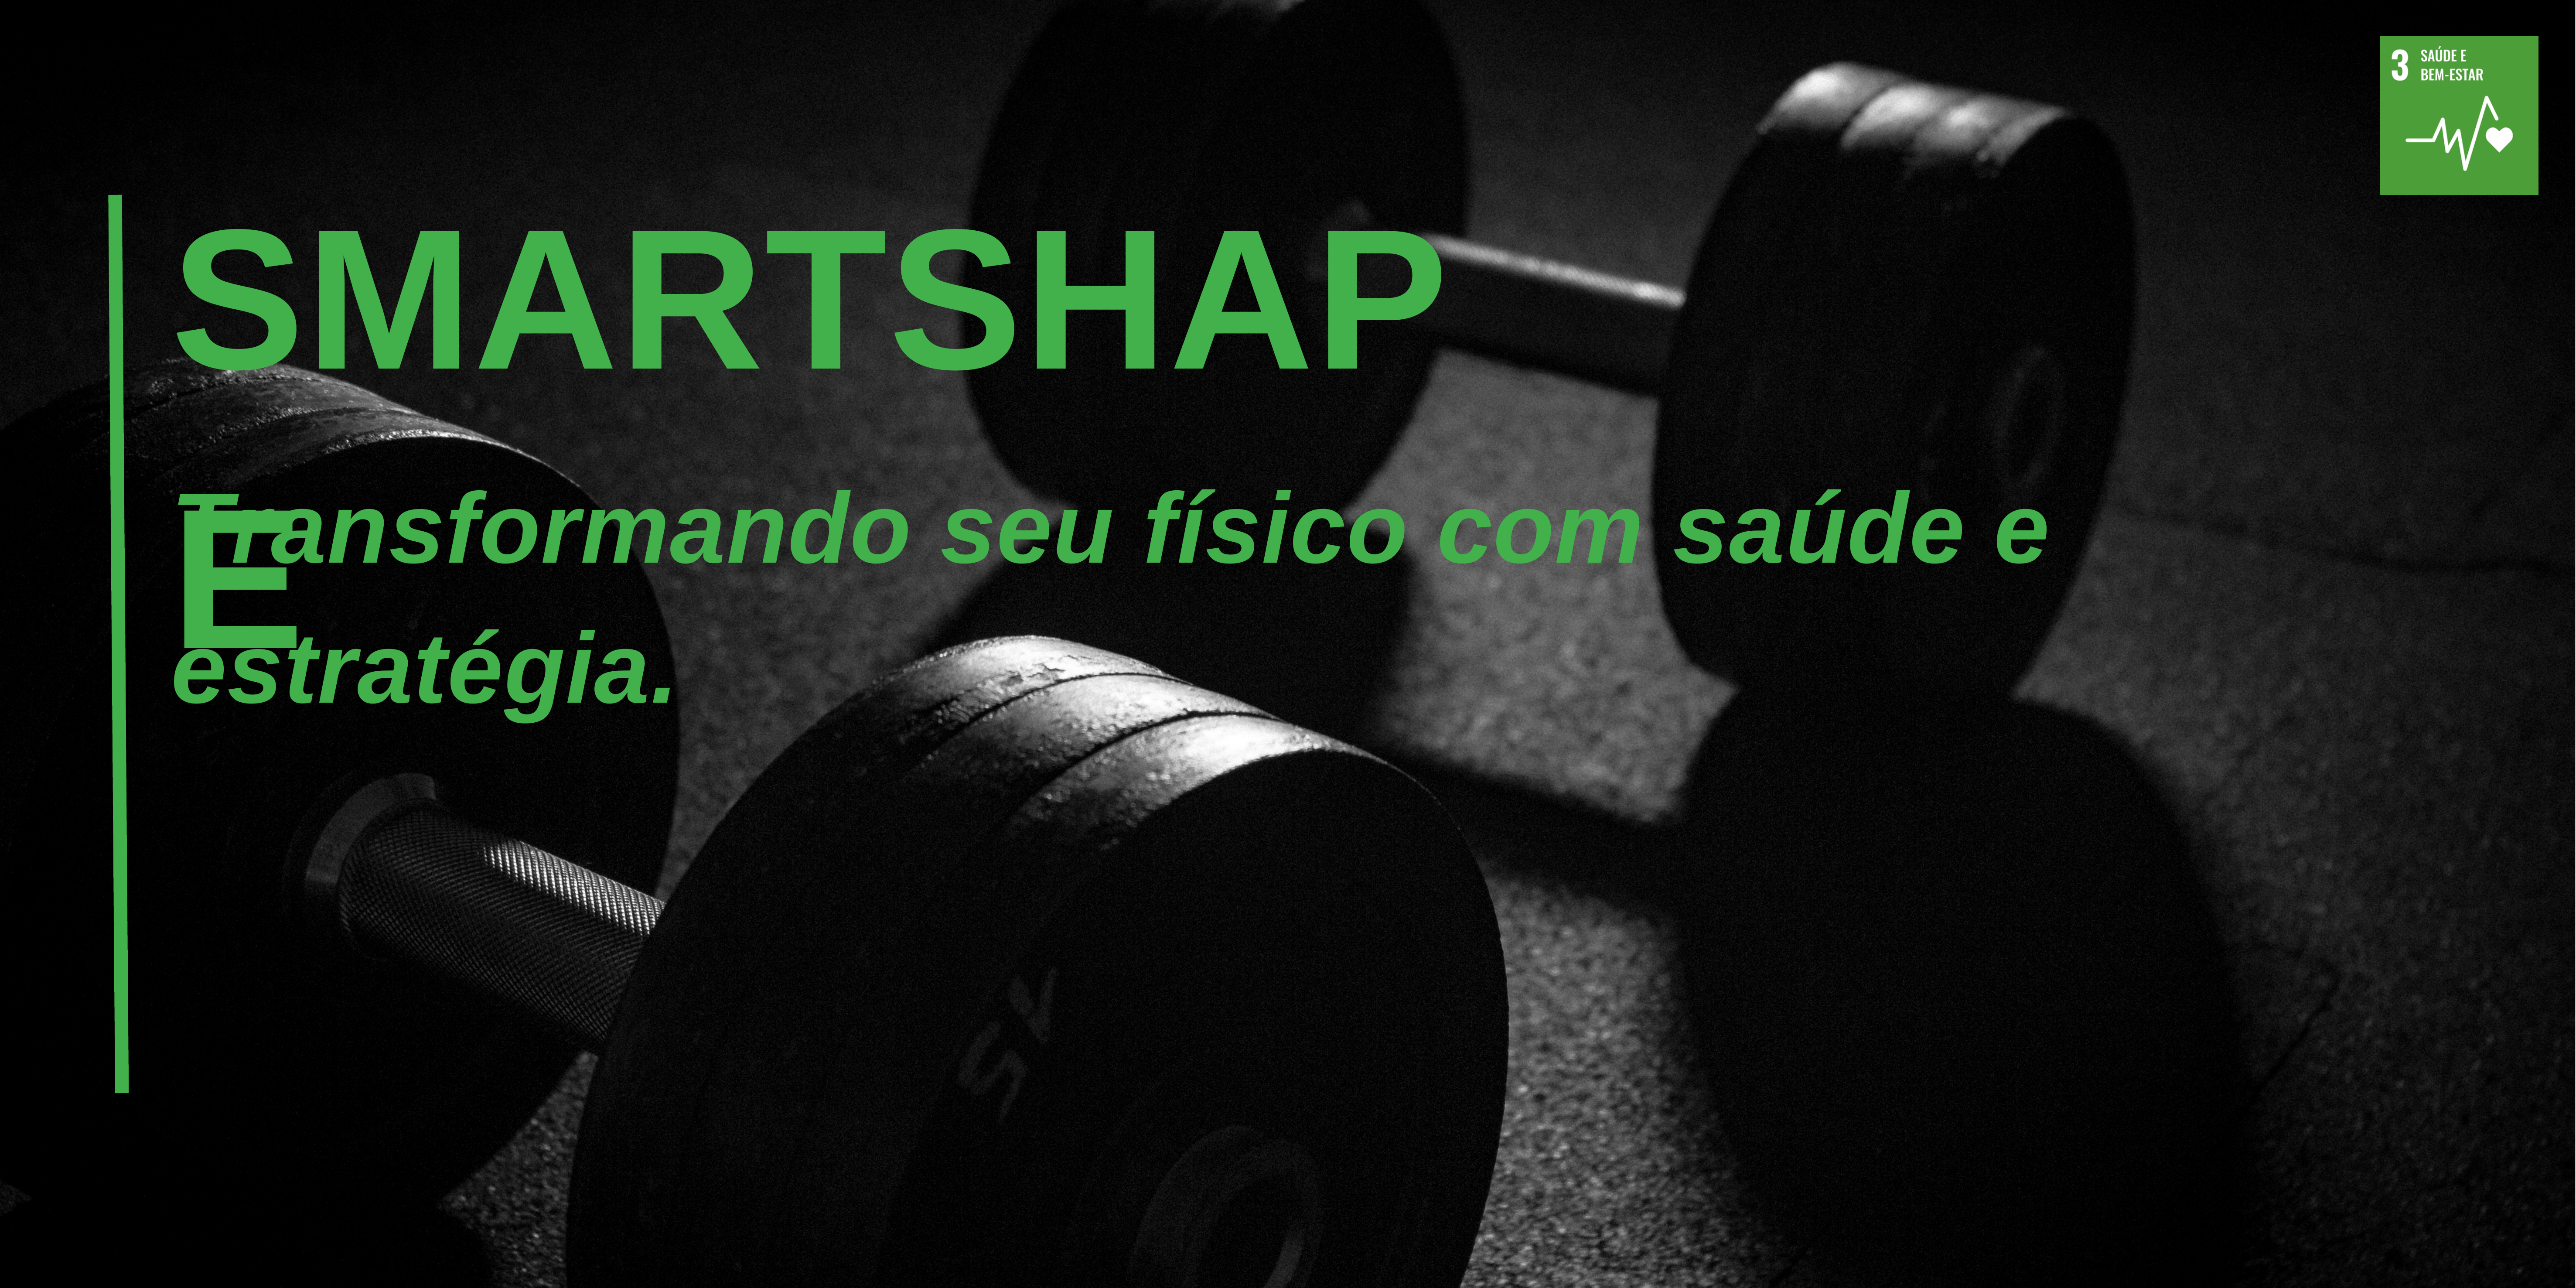

SMARTSHAPE

Transformando seu físico com saúde e estratégia.